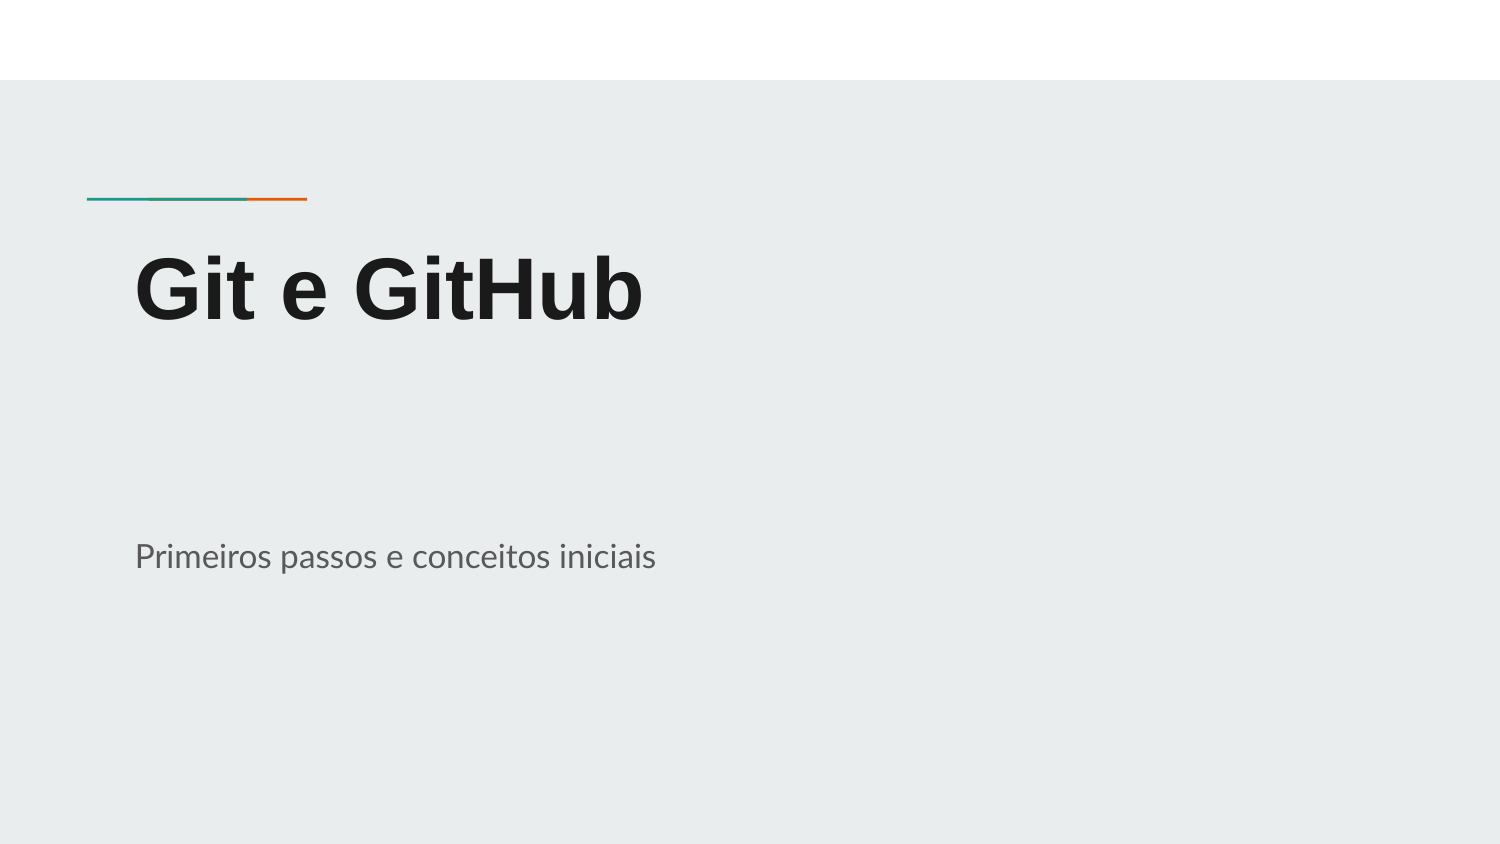

# Git e GitHub
Primeiros passos e conceitos iniciais